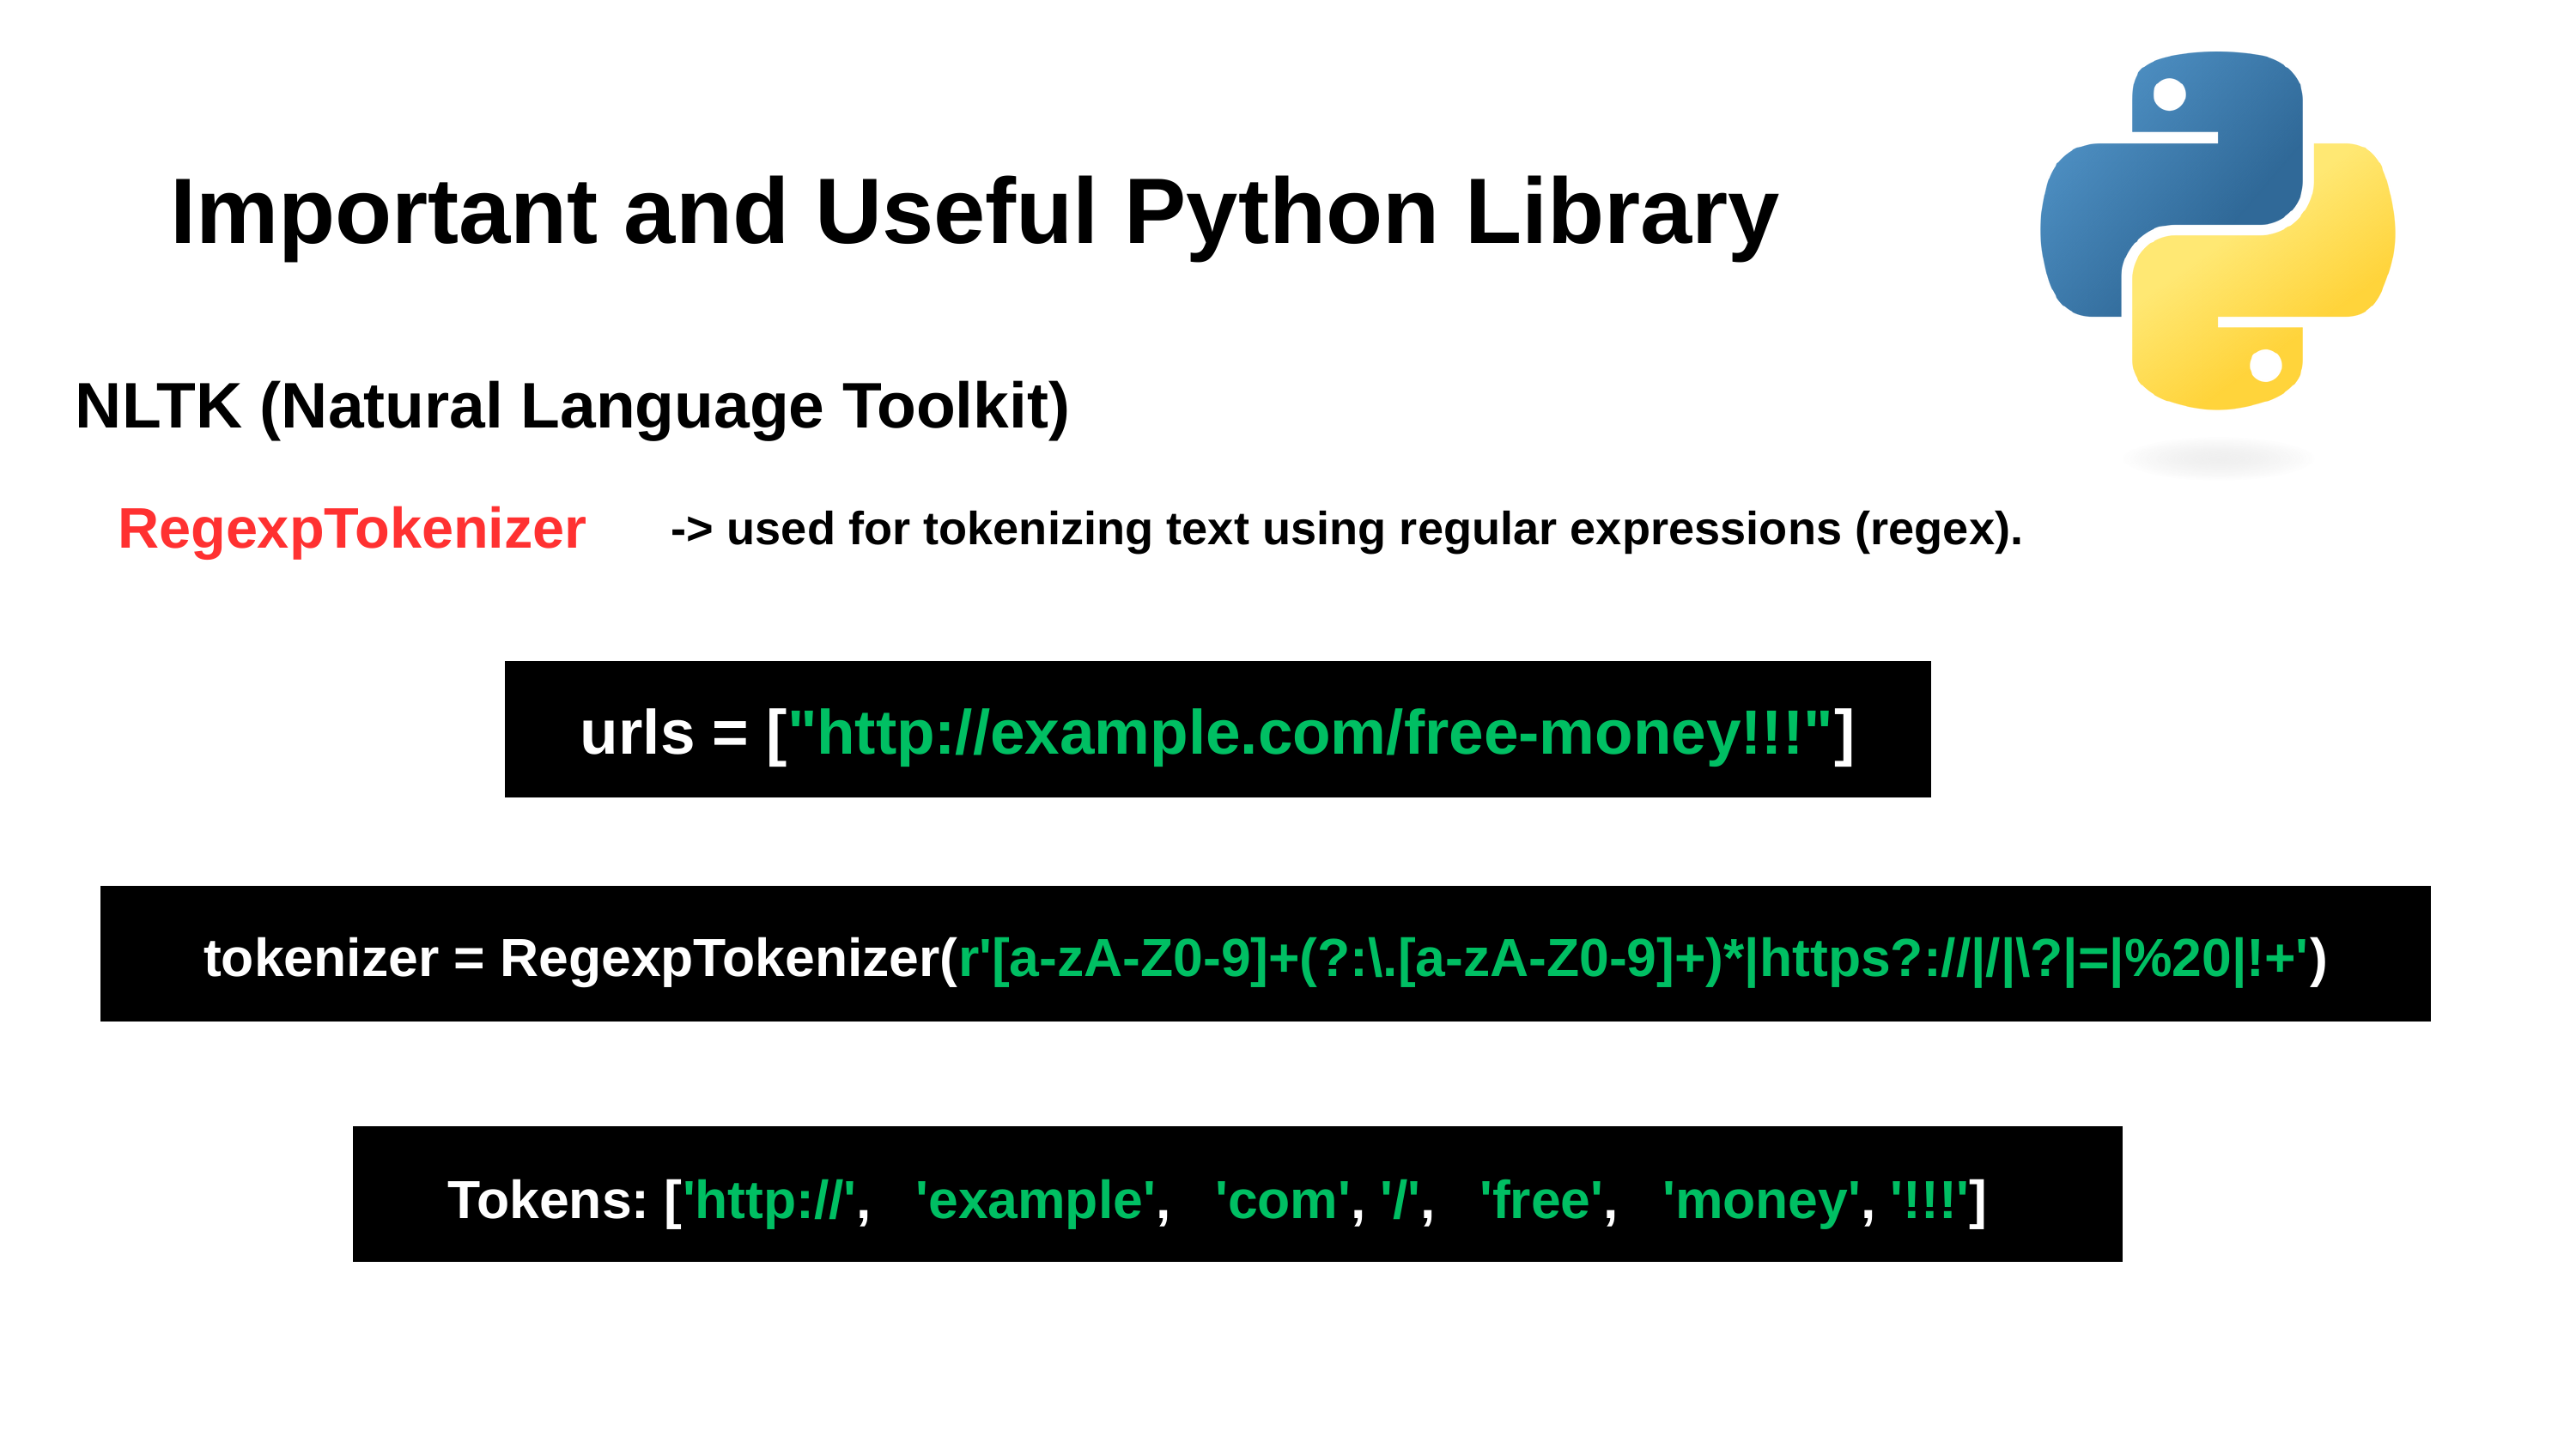

Important and Useful Python Library
NLTK (Natural Language Toolkit)
RegexpTokenizer
-> used for tokenizing text using regular expressions (regex).

urls = ["http://example.com/free-money!!!"]

tokenizer = RegexpTokenizer(r'[a-zA-Z0-9]+(?:\.[a-zA-Z0-9]+)*|https?://|/|\?|=|%20|!+')

Tokens: ['http://',   'example',   'com', '/',   'free',   'money', '!!!']